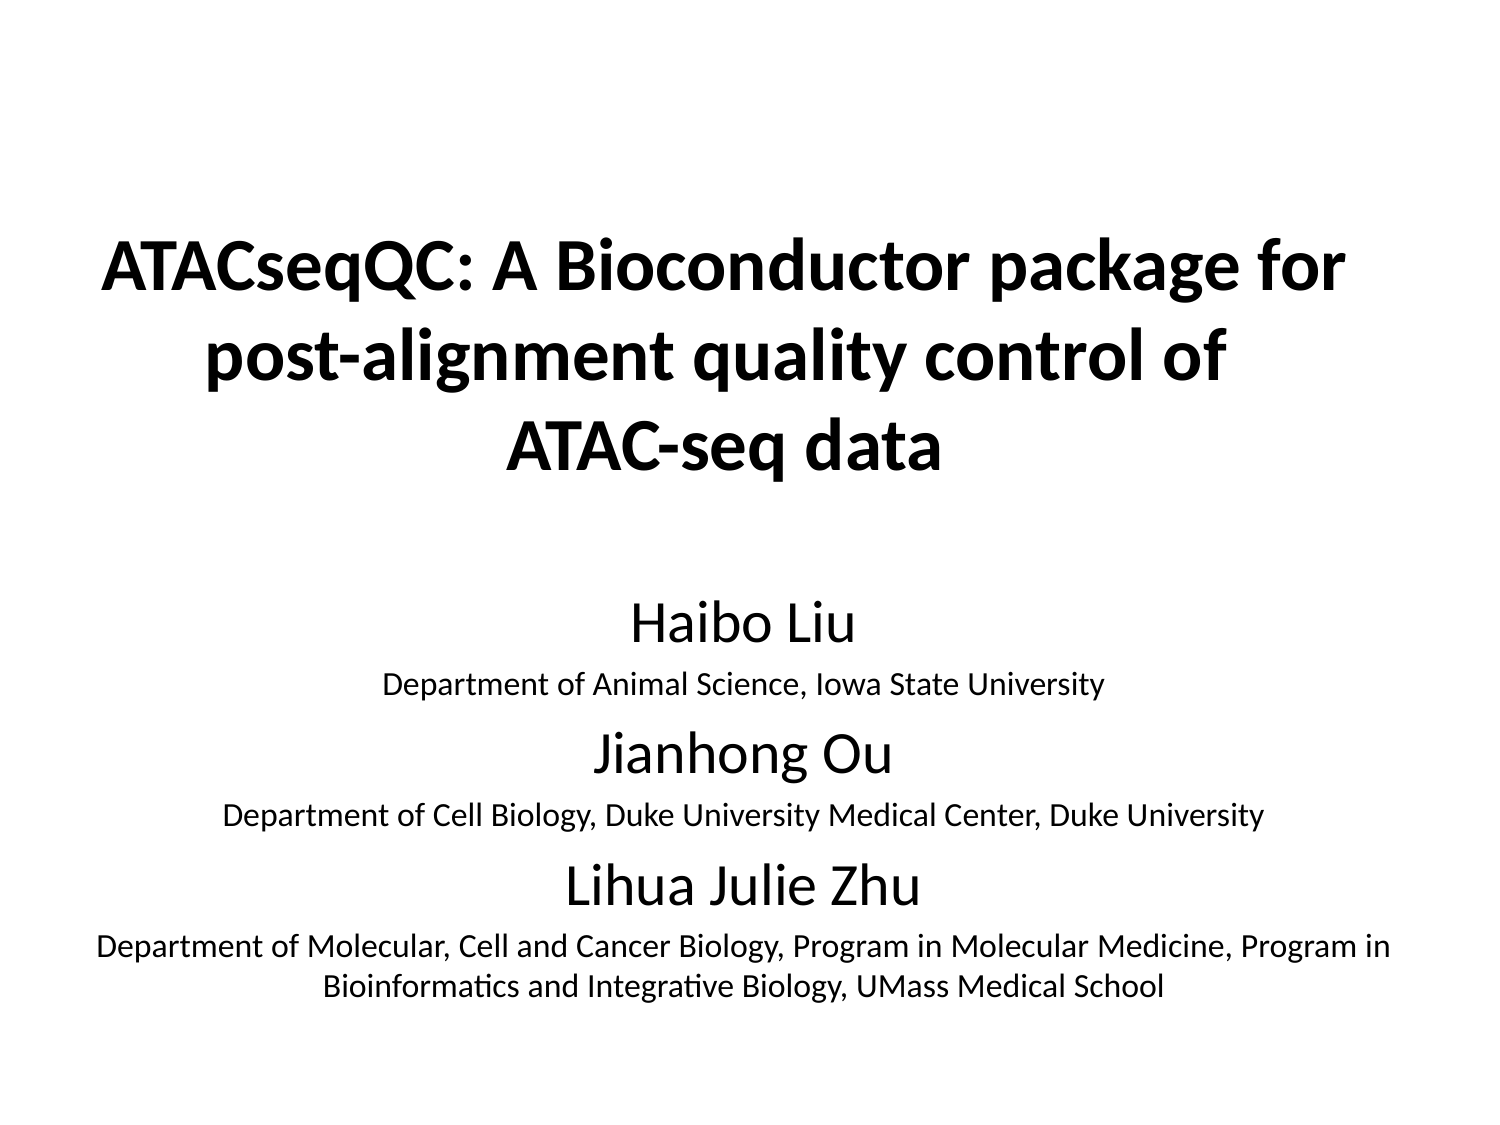

# ATACseqQC: A Bioconductor package for post-alignment quality control of ATAC-seq data
Haibo Liu
Department of Animal Science, Iowa State University
Jianhong Ou
Department of Cell Biology, Duke University Medical Center, Duke University
Lihua Julie Zhu
Department of Molecular, Cell and Cancer Biology, Program in Molecular Medicine, Program in Bioinformatics and Integrative Biology, UMass Medical School